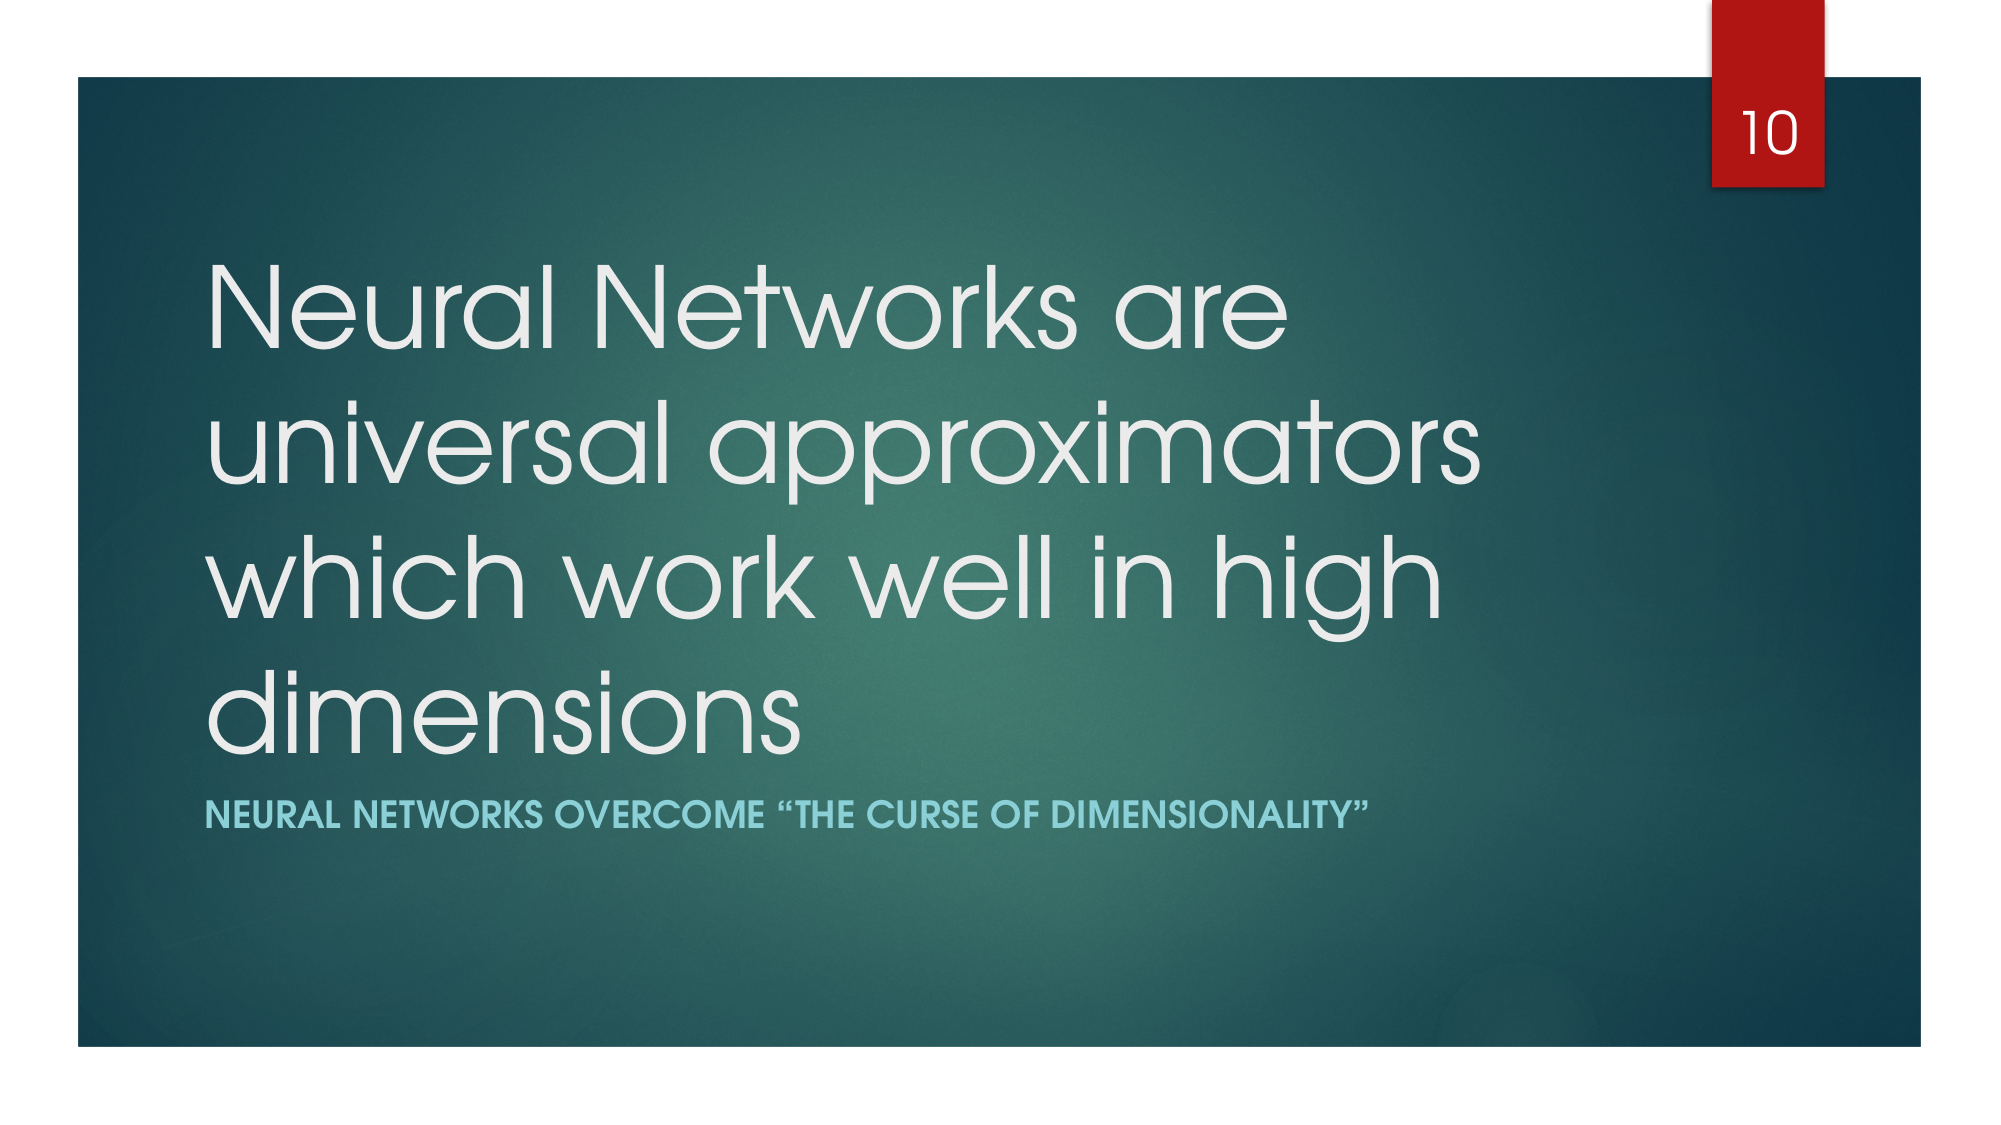

10
# Neural Networks are universal approximators which work well in high dimensions
Neural Networks Overcome “the curse of dimensionality”